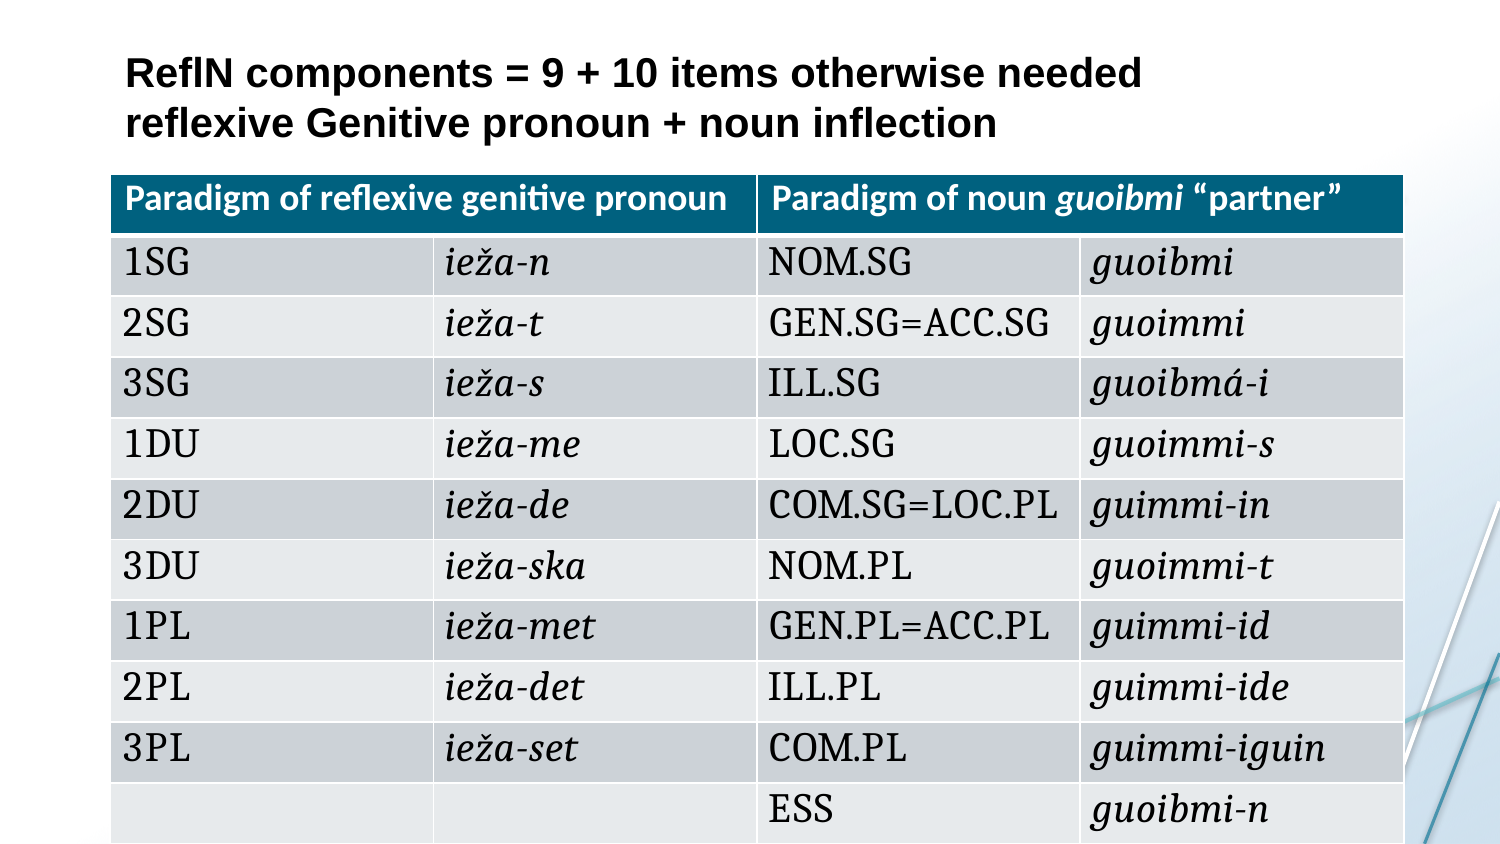

# ReflN components = 9 + 10 items otherwise needed reflexive Genitive pronoun + noun inflection
| Paradigm of reflexive genitive pronoun |  | Paradigm of noun guoibmi “partner” |  |
| --- | --- | --- | --- |
| 1sg | ieža-n | nom.sg | guoibmi |
| 2sg | ieža-t | gen.sg=acc.sg | guoimmi |
| 3sg | ieža-s | ill.sg | guoibmá-i |
| 1du | ieža-me | loc.sg | guoimmi-s |
| 2du | ieža-de | com.sg=loc.pl | guimmi-in |
| 3du | ieža-ska | nom.pl | guoimmi-t |
| 1pl | ieža-met | gen.pl=acc.pl | guimmi-id |
| 2pl | ieža-det | ill.pl | guimmi-ide |
| 3pl | ieža-set | com.pl | guimmi-iguin |
|  |  | ess | guoibmi-n |